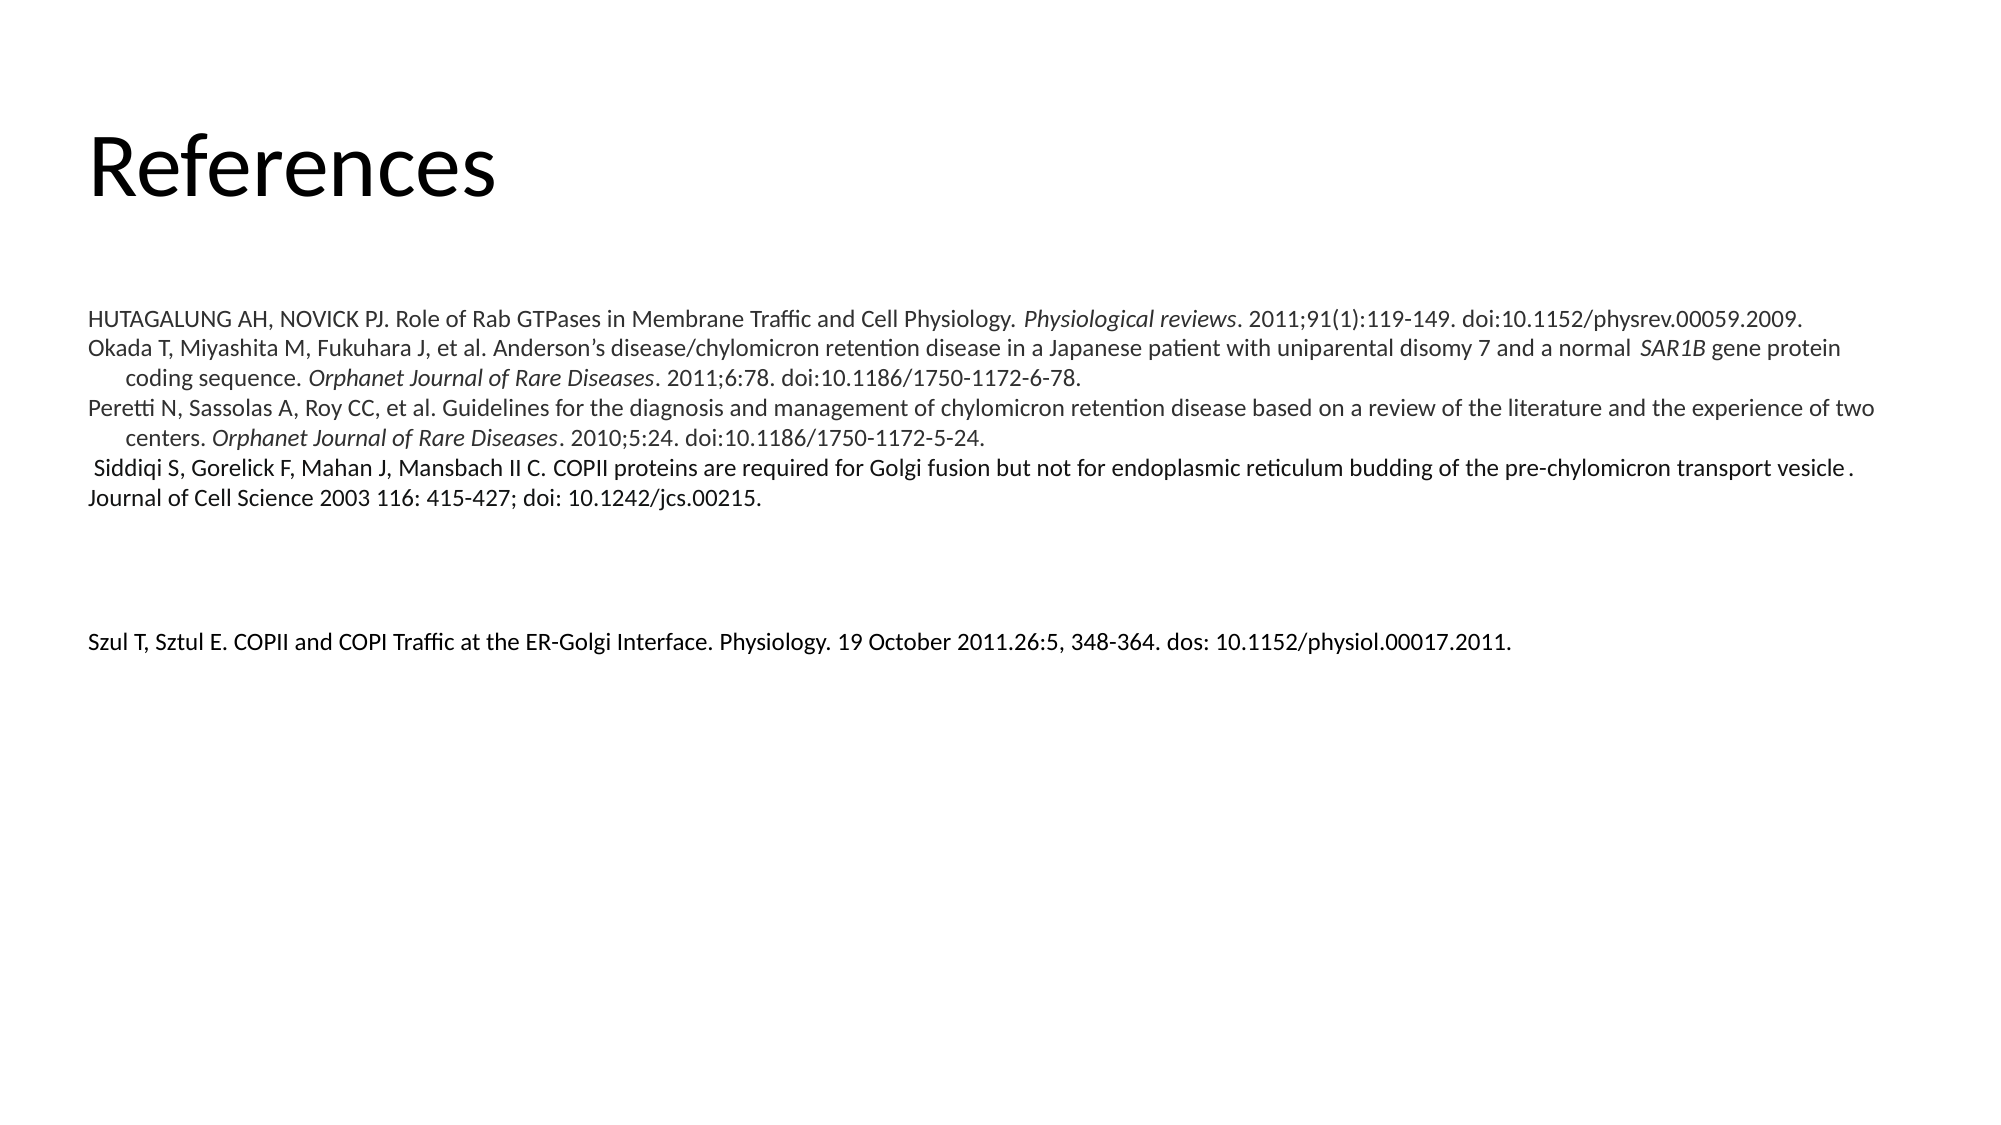

# References

HUTAGALUNG AH, NOVICK PJ. Role of Rab GTPases in Membrane Traffic and Cell Physiology. Physiological reviews. 2011;91(1):119-149. doi:10.1152/physrev.00059.2009.
Okada T, Miyashita M, Fukuhara J, et al. Anderson’s disease/chylomicron retention disease in a Japanese patient with uniparental disomy 7 and a normal SAR1B gene protein coding sequence. Orphanet Journal of Rare Diseases. 2011;6:78. doi:10.1186/1750-1172-6-78.
Peretti N, Sassolas A, Roy CC, et al. Guidelines for the diagnosis and management of chylomicron retention disease based on a review of the literature and the experience of two centers. Orphanet Journal of Rare Diseases. 2010;5:24. doi:10.1186/1750-1172-5-24.
 Siddiqi S, Gorelick F, Mahan J, Mansbach II C. COPII proteins are required for Golgi fusion but not for endoplasmic reticulum budding of the pre-chylomicron transport vesicle. Journal of Cell Science 2003 116: 415-427; doi: 10.1242/jcs.00215.
Szul T, Sztul E. COPII and COPI Traffic at the ER-Golgi Interface. Physiology. 19 October 2011.26:5, 348-364. dos: 10.1152/physiol.00017.2011.